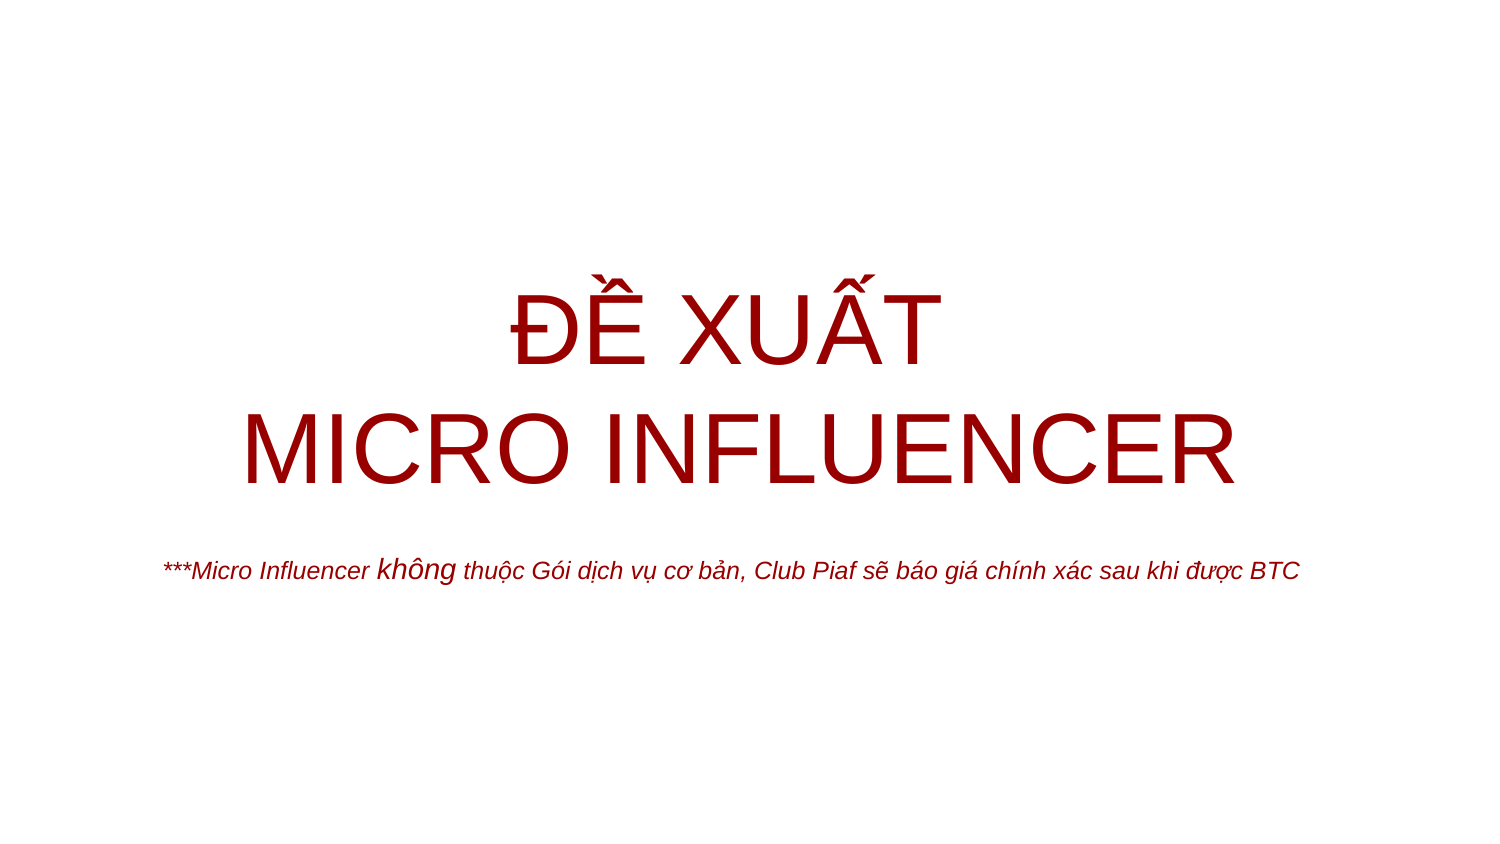

ĐỀ XUẤT
MICRO INFLUENCER
***Micro Influencer không thuộc Gói dịch vụ cơ bản, Club Piaf sẽ báo giá chính xác sau khi được BTC